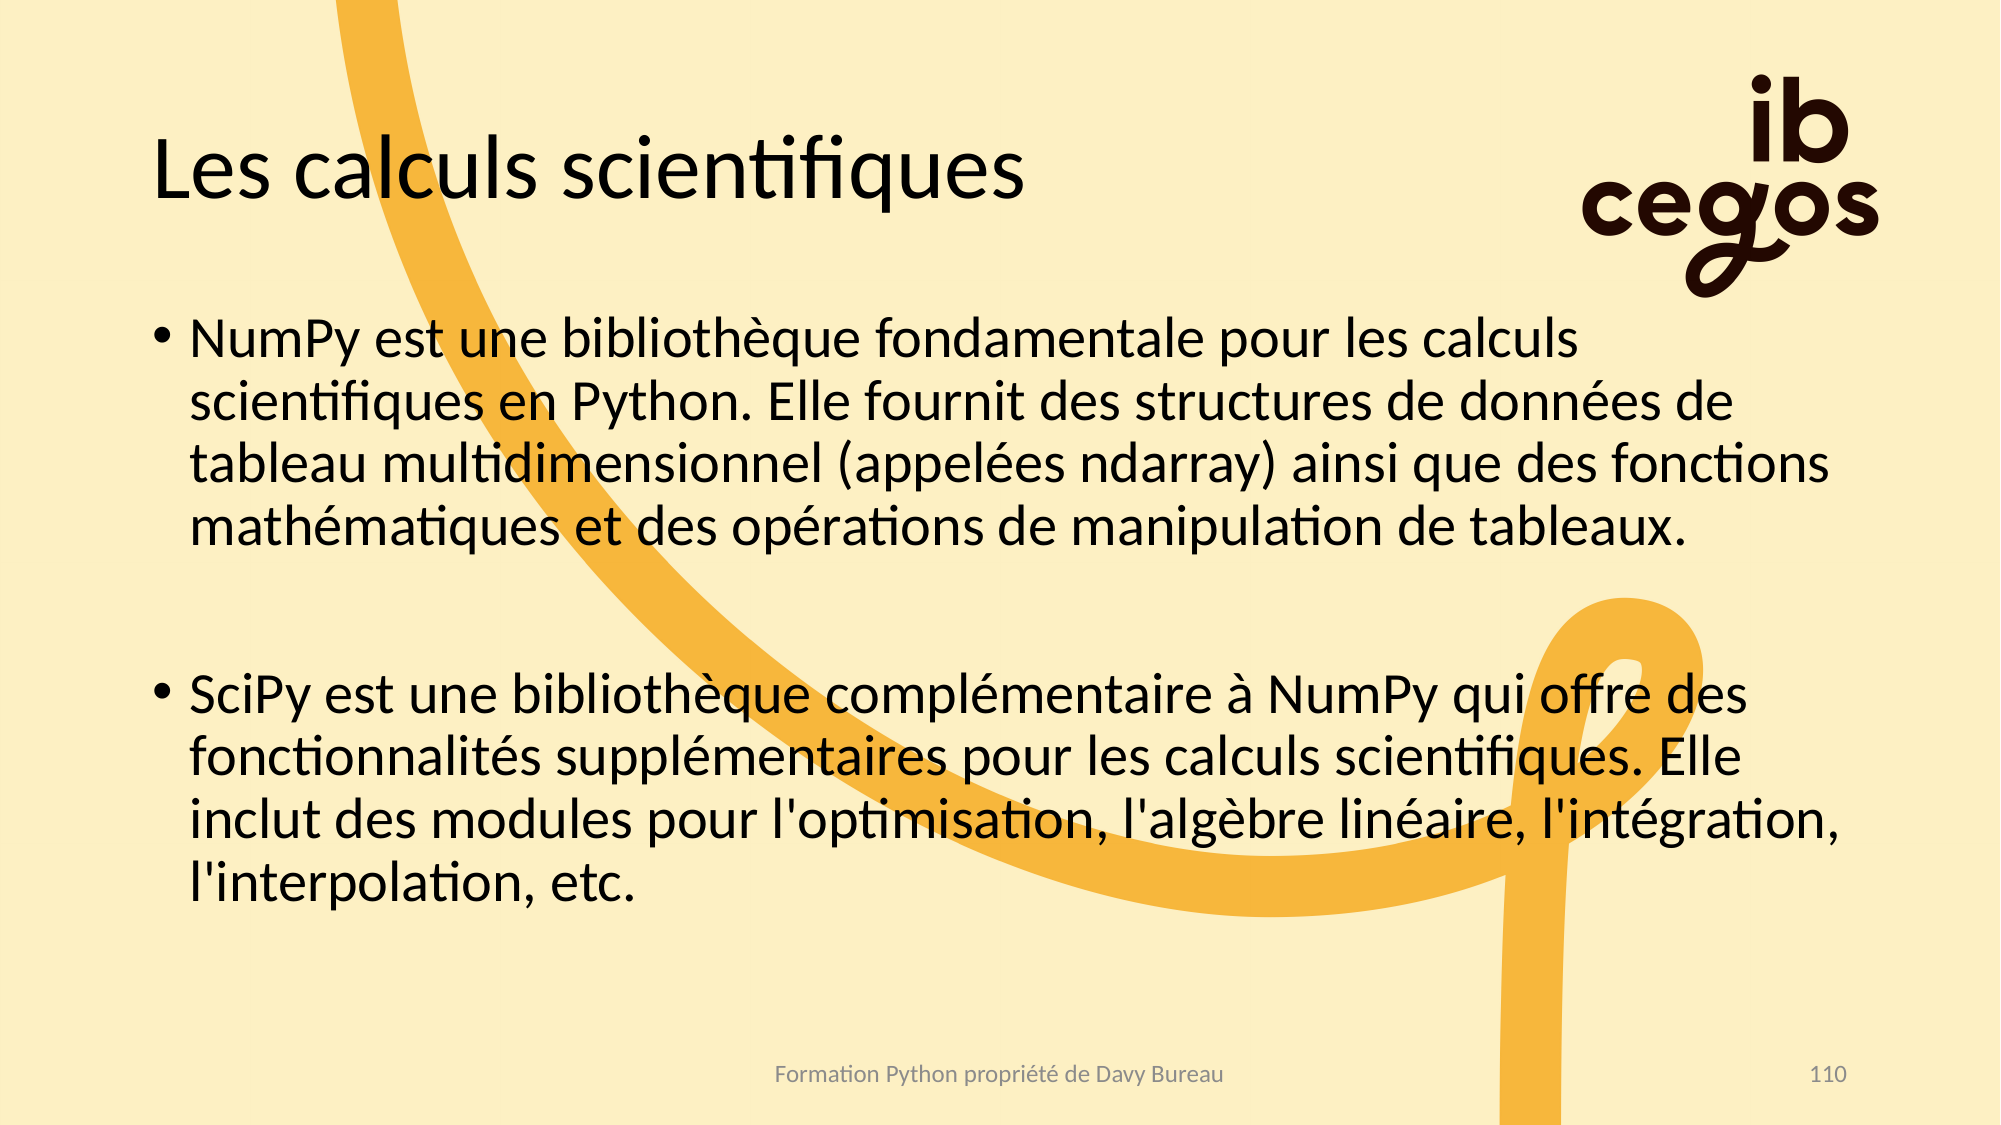

# Les calculs scientifiques
NumPy est une bibliothèque fondamentale pour les calculs scientifiques en Python. Elle fournit des structures de données de tableau multidimensionnel (appelées ndarray) ainsi que des fonctions mathématiques et des opérations de manipulation de tableaux.

SciPy est une bibliothèque complémentaire à NumPy qui offre des fonctionnalités supplémentaires pour les calculs scientifiques. Elle inclut des modules pour l'optimisation, l'algèbre linéaire, l'intégration, l'interpolation, etc.
Formation Python propriété de Davy Bureau
110